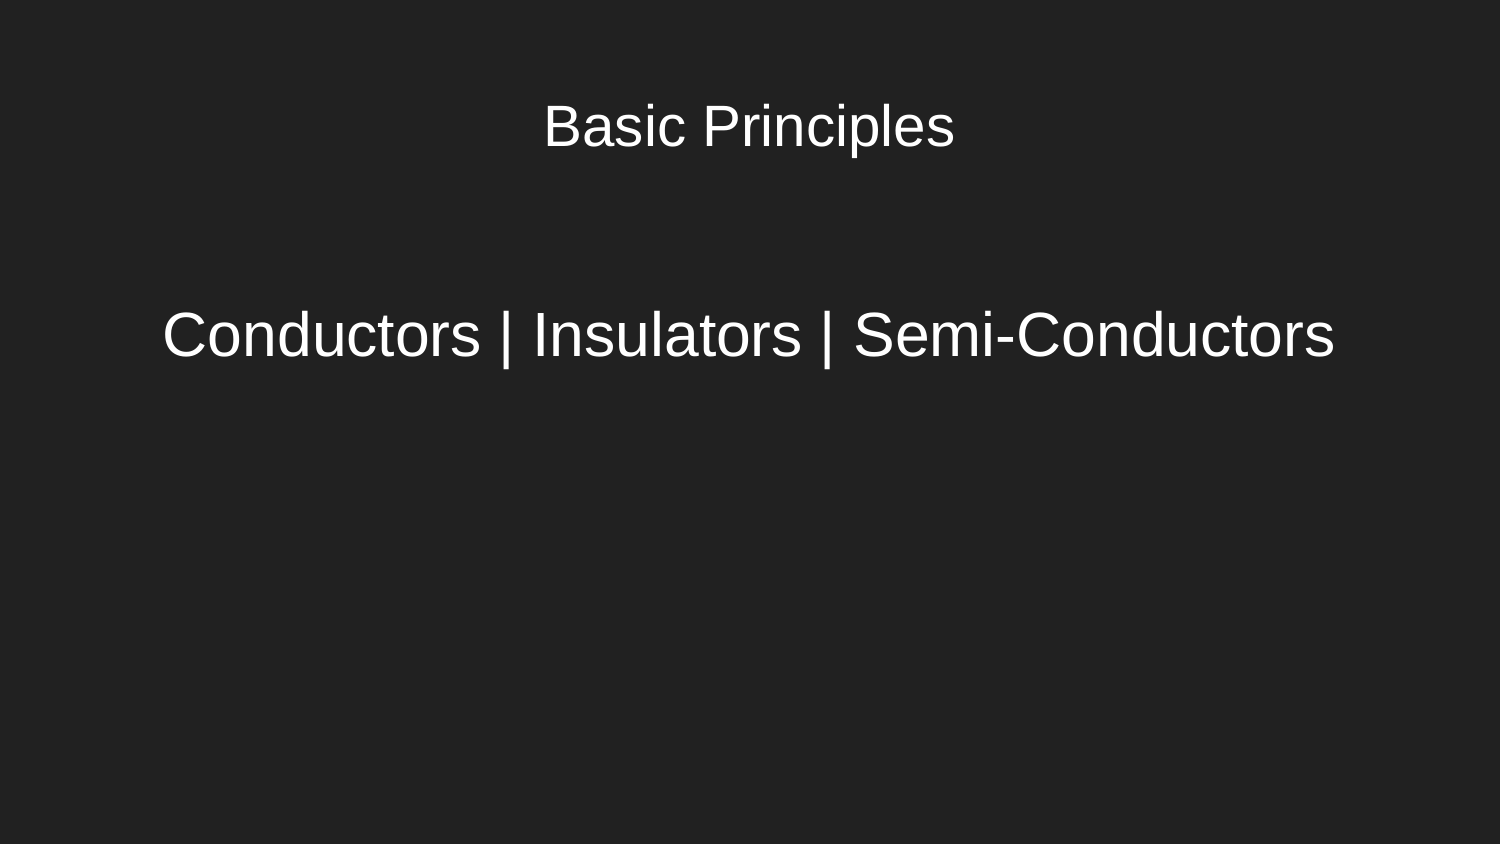

# Basic Principles

Conductors | Insulators | Semi-Conductors